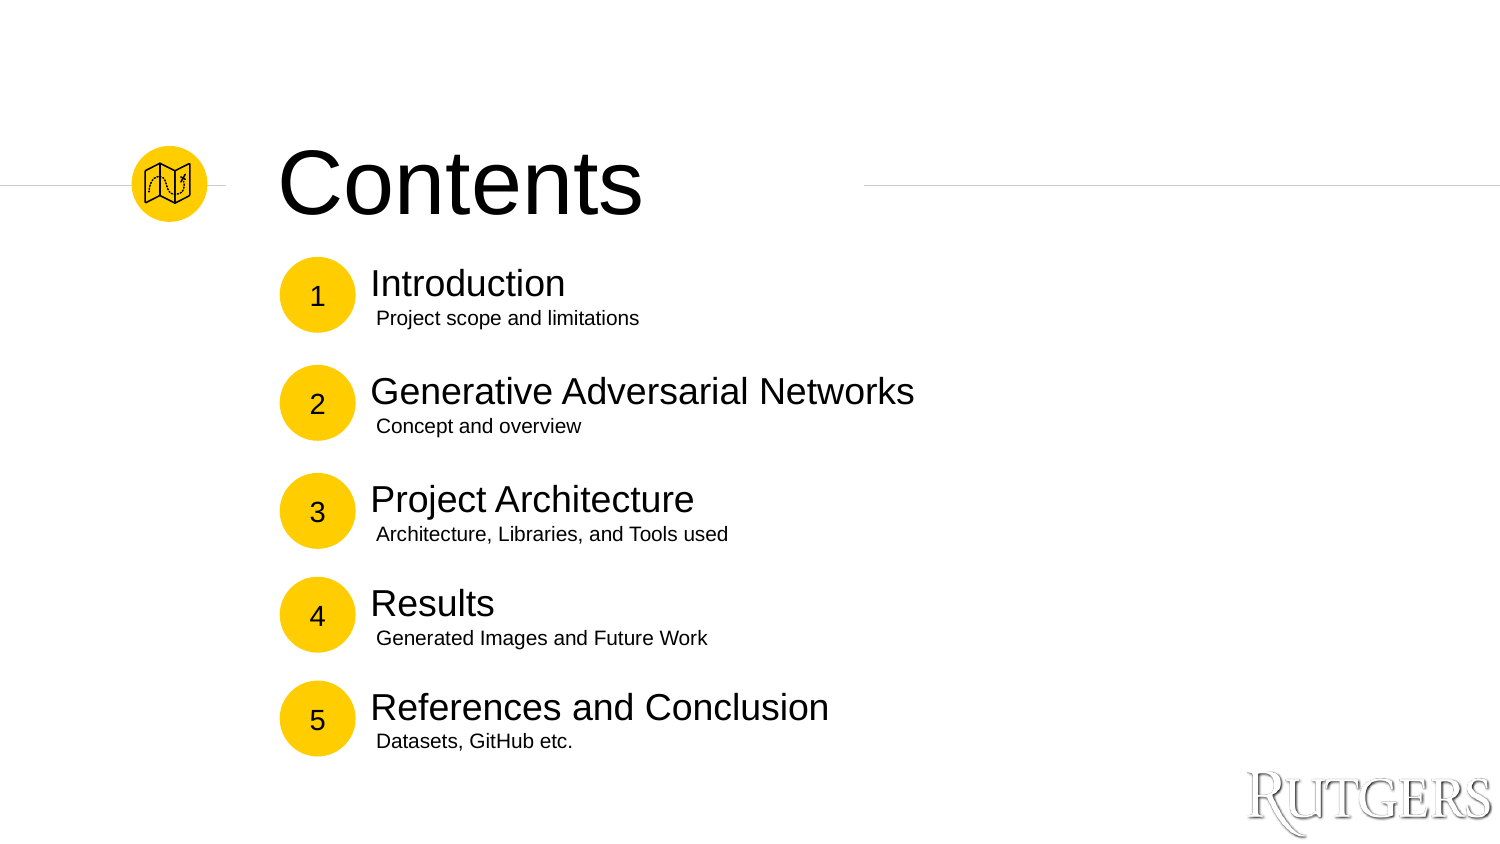

# Contents

Introduction
 Project scope and limitations
1
Generative Adversarial Networks
 Concept and overview
2
Project Architecture
 Architecture, Libraries, and Tools used
3
Results
 Generated Images and Future Work
4
References and Conclusion
 Datasets, GitHub etc.
5